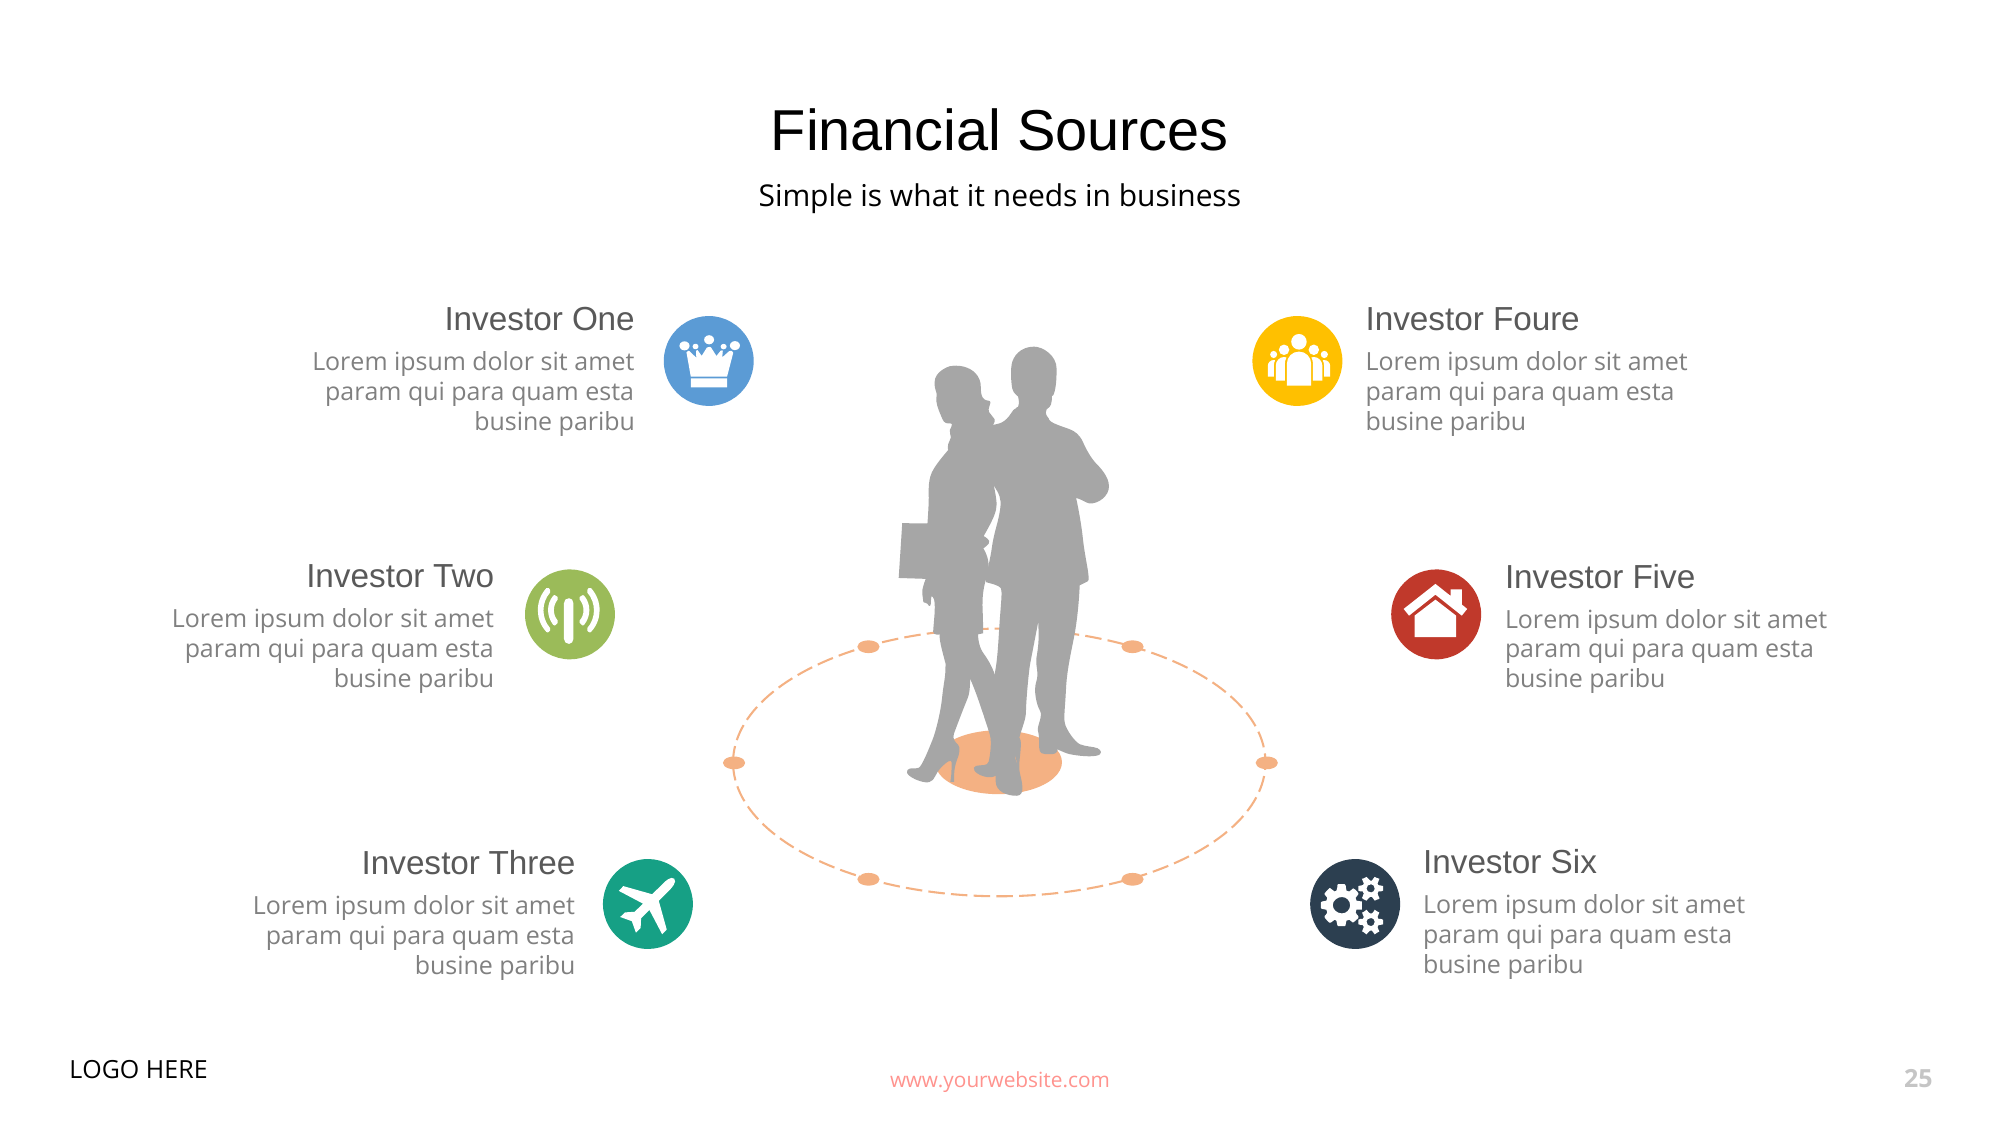

# Financial Sources
Simple is what it needs in business

Investor One
Lorem ipsum dolor sit amet param qui para quam esta busine paribu
Investor Foure
Lorem ipsum dolor sit amet param qui para quam esta busine paribu

Investor Two
Lorem ipsum dolor sit amet param qui para quam esta busine paribu
Investor Five
Lorem ipsum dolor sit amet param qui para quam esta busine paribu

Investor Six
Lorem ipsum dolor sit amet param qui para quam esta busine paribu
Investor Three
Lorem ipsum dolor sit amet param qui para quam esta busine paribu

LOGO HERE
www.yourwebsite.com
25